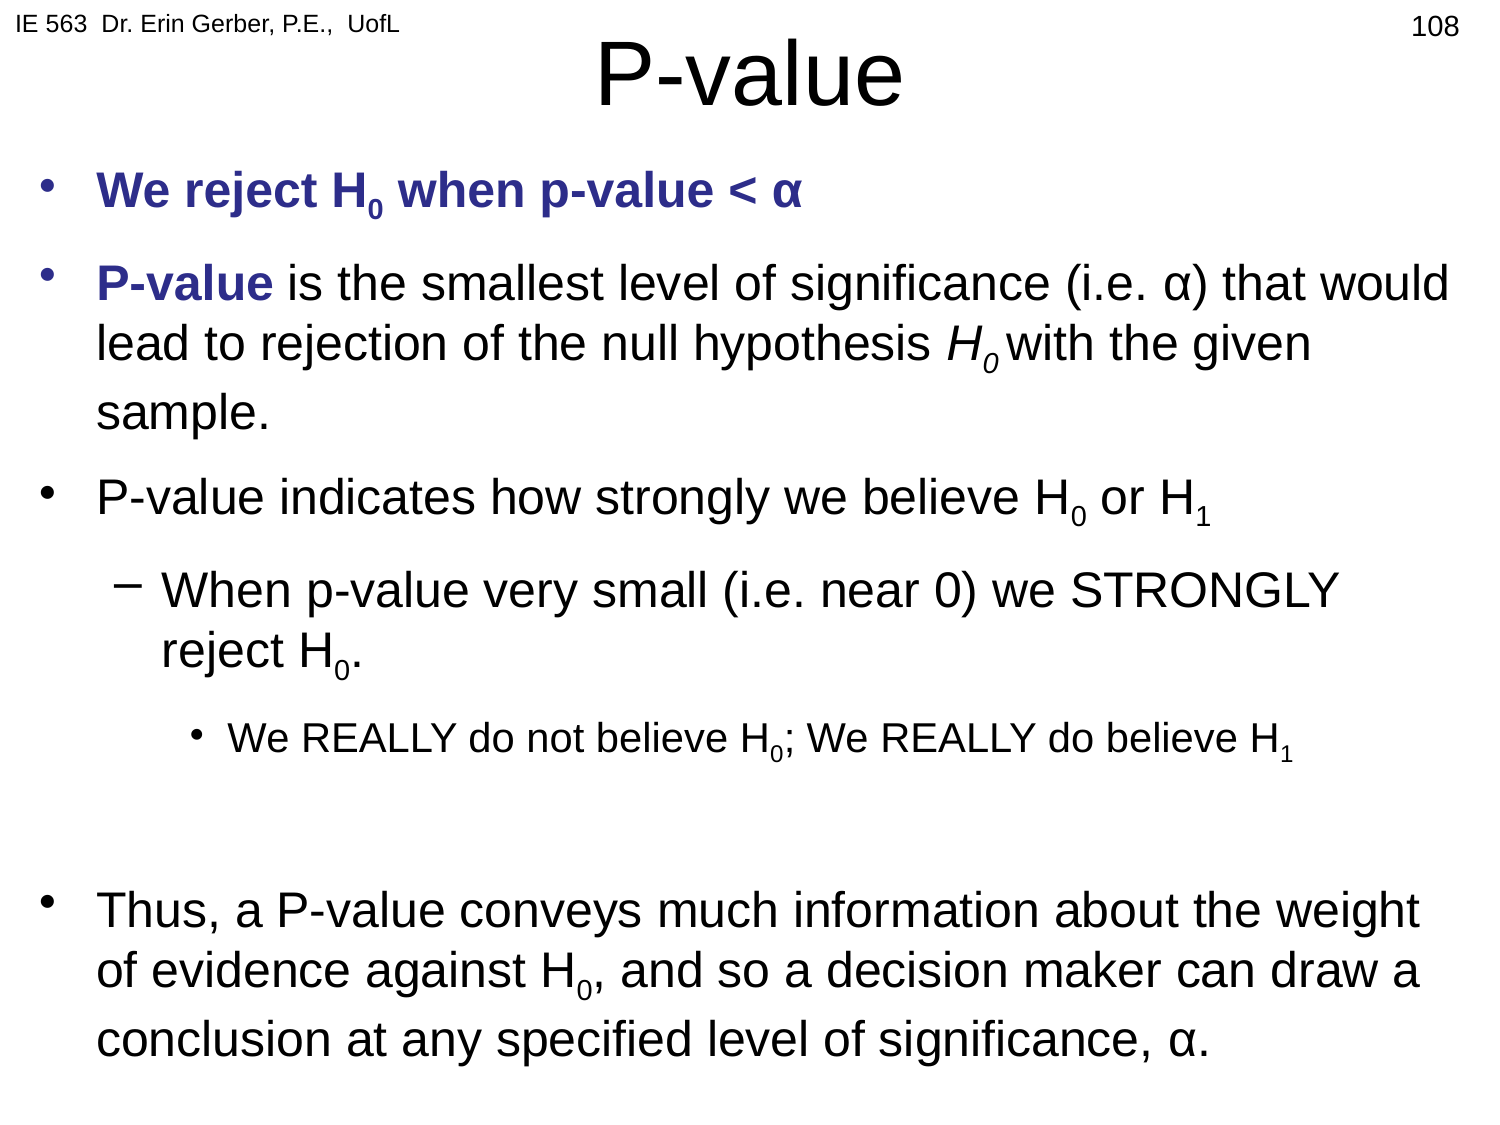

IE 563  Dr. Erin Gerber, P.E.,  UofL
108
# P-value
We reject H0 when p-value < α
P-value is the smallest level of significance (i.e. α) that would lead to rejection of the null hypothesis H0 with the given sample.
P-value indicates how strongly we believe H0 or H1
When p-value very small (i.e. near 0) we STRONGLY reject H0.
We REALLY do not believe H0; We REALLY do believe H1

Thus, a P-value conveys much information about the weight of evidence against H0, and so a decision maker can draw a conclusion at any specified level of significance, α.